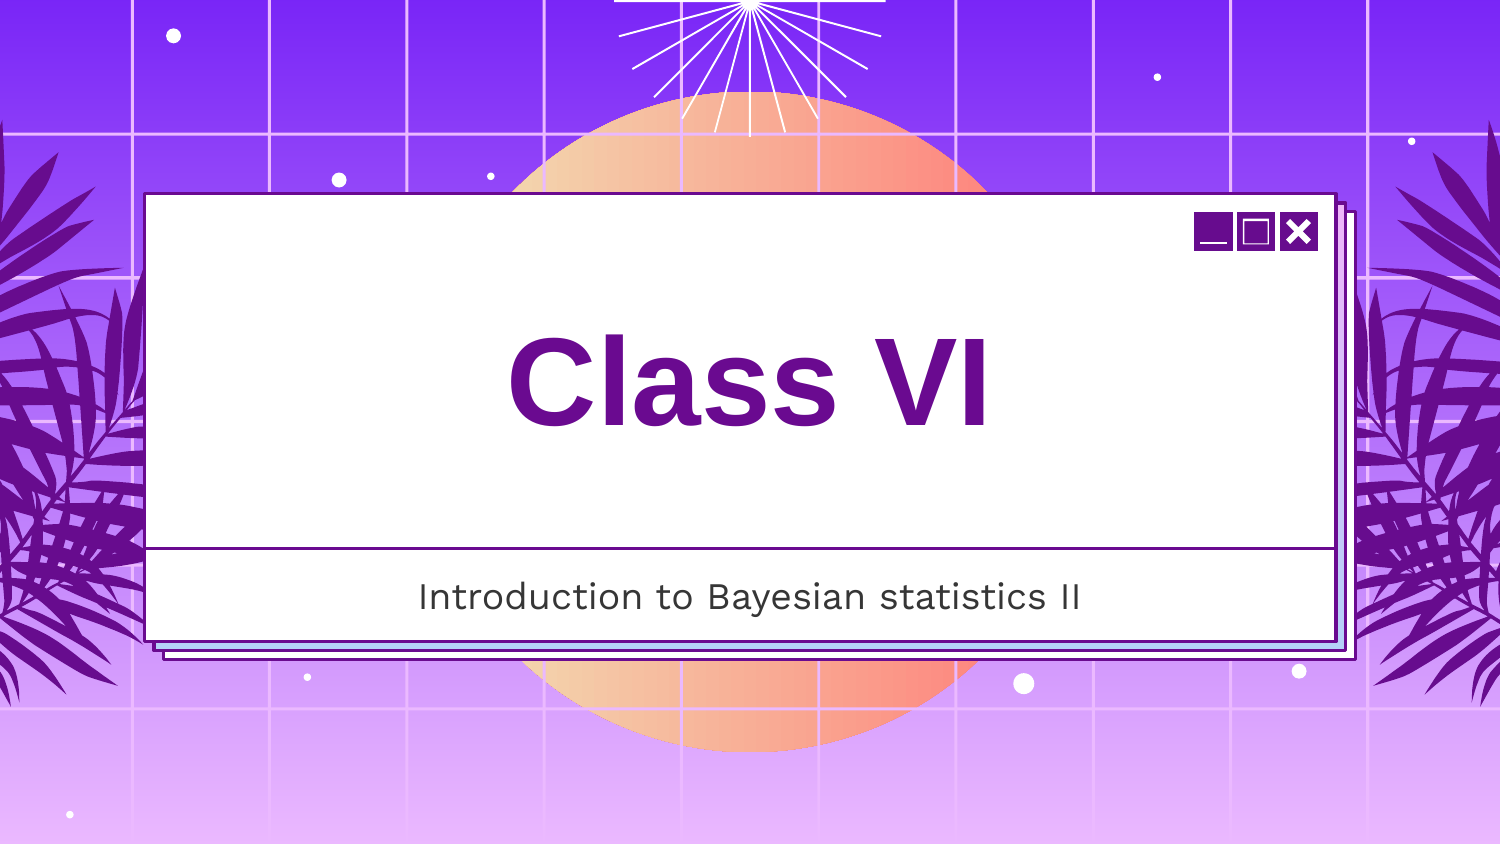

# Class VI

Introduction to Bayesian statistics II